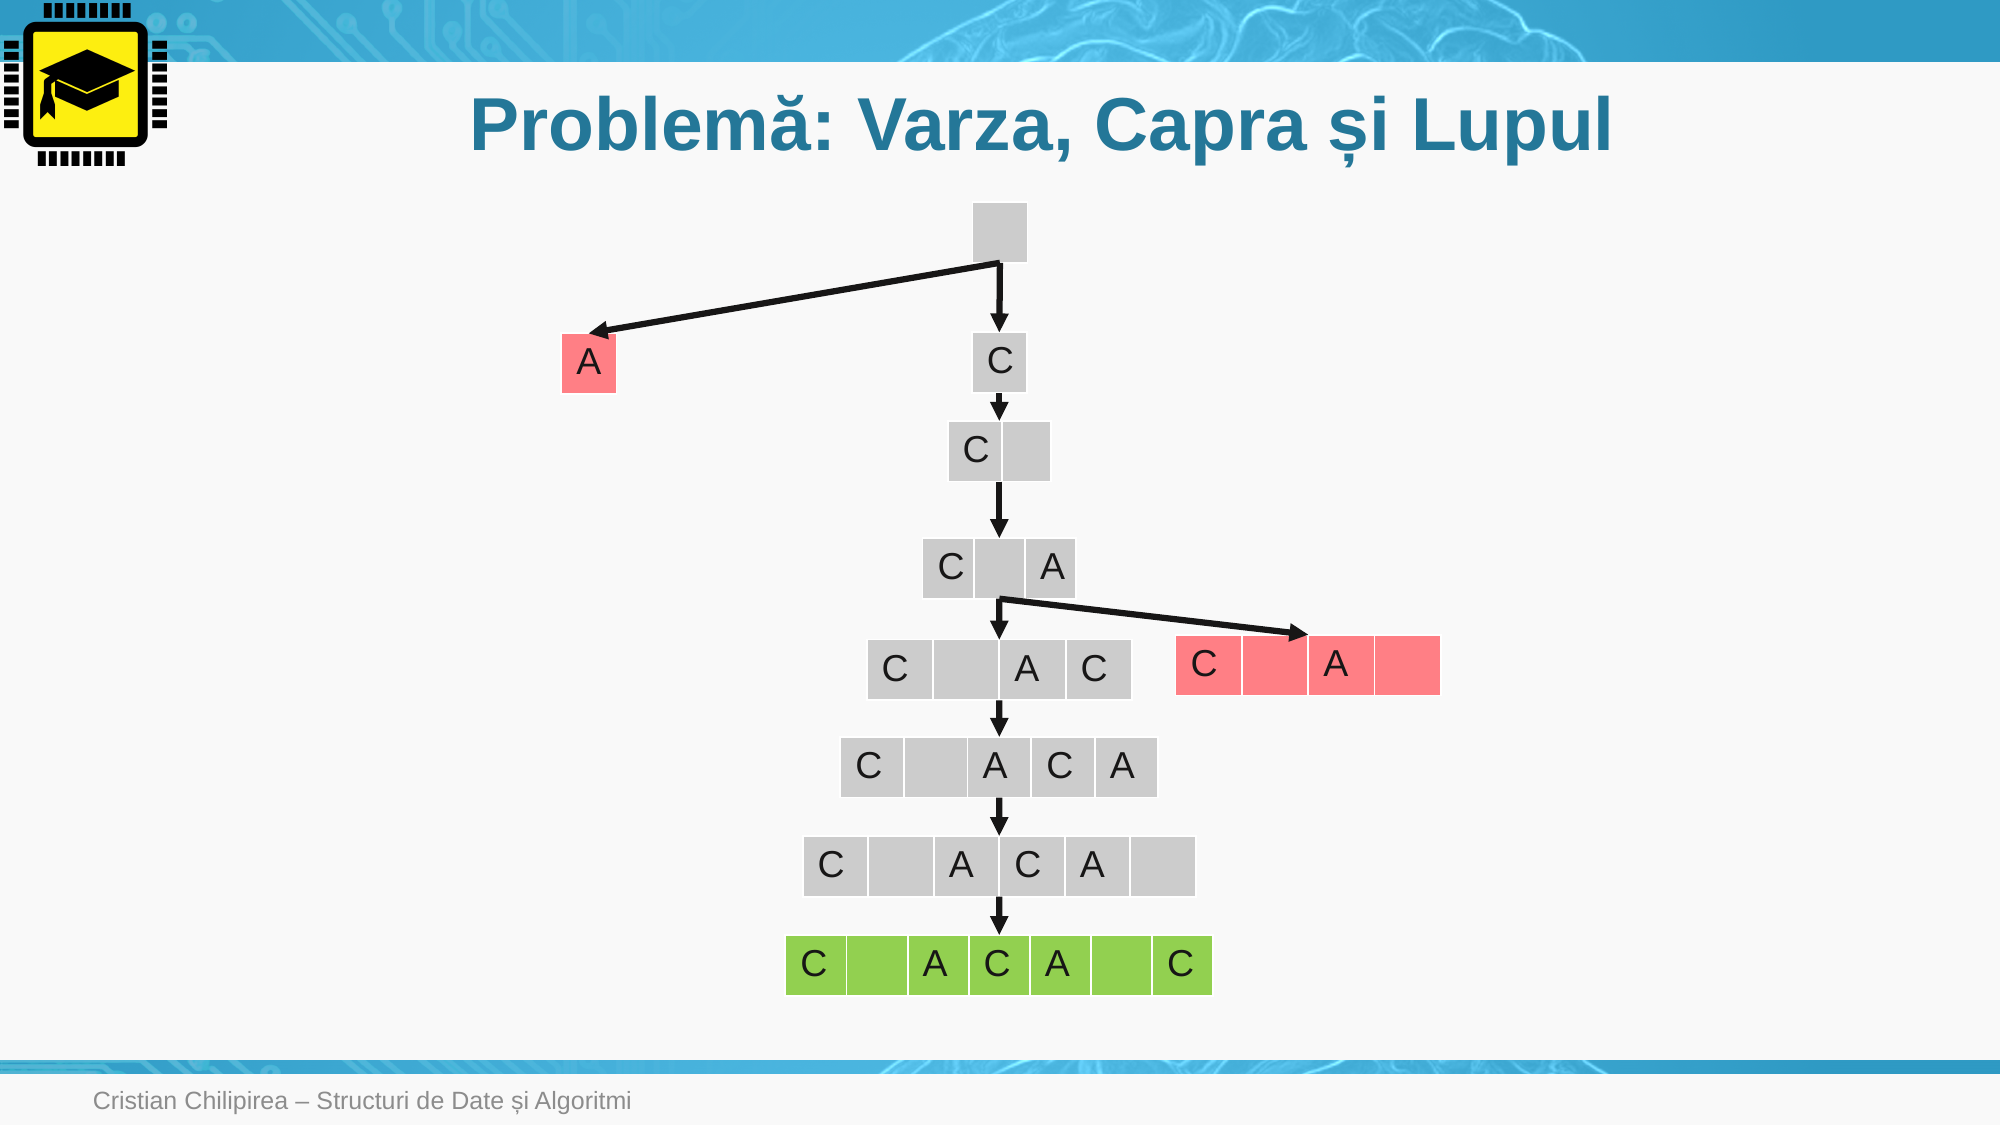

# Problemă: Varza, Capra și Lupul
|  |
| --- |
| C |
| --- |
| A |
| --- |
| C |  |
| --- | --- |
| C |  | A |
| --- | --- | --- |
| C |  | A |  |
| --- | --- | --- | --- |
| C |  | A | C |
| --- | --- | --- | --- |
| C |  | A | C | A |
| --- | --- | --- | --- | --- |
| C |  | A | C | A |  |
| --- | --- | --- | --- | --- | --- |
| C |  | A | C | A |  | C |
| --- | --- | --- | --- | --- | --- | --- |
Cristian Chilipirea – Structuri de Date și Algoritmi